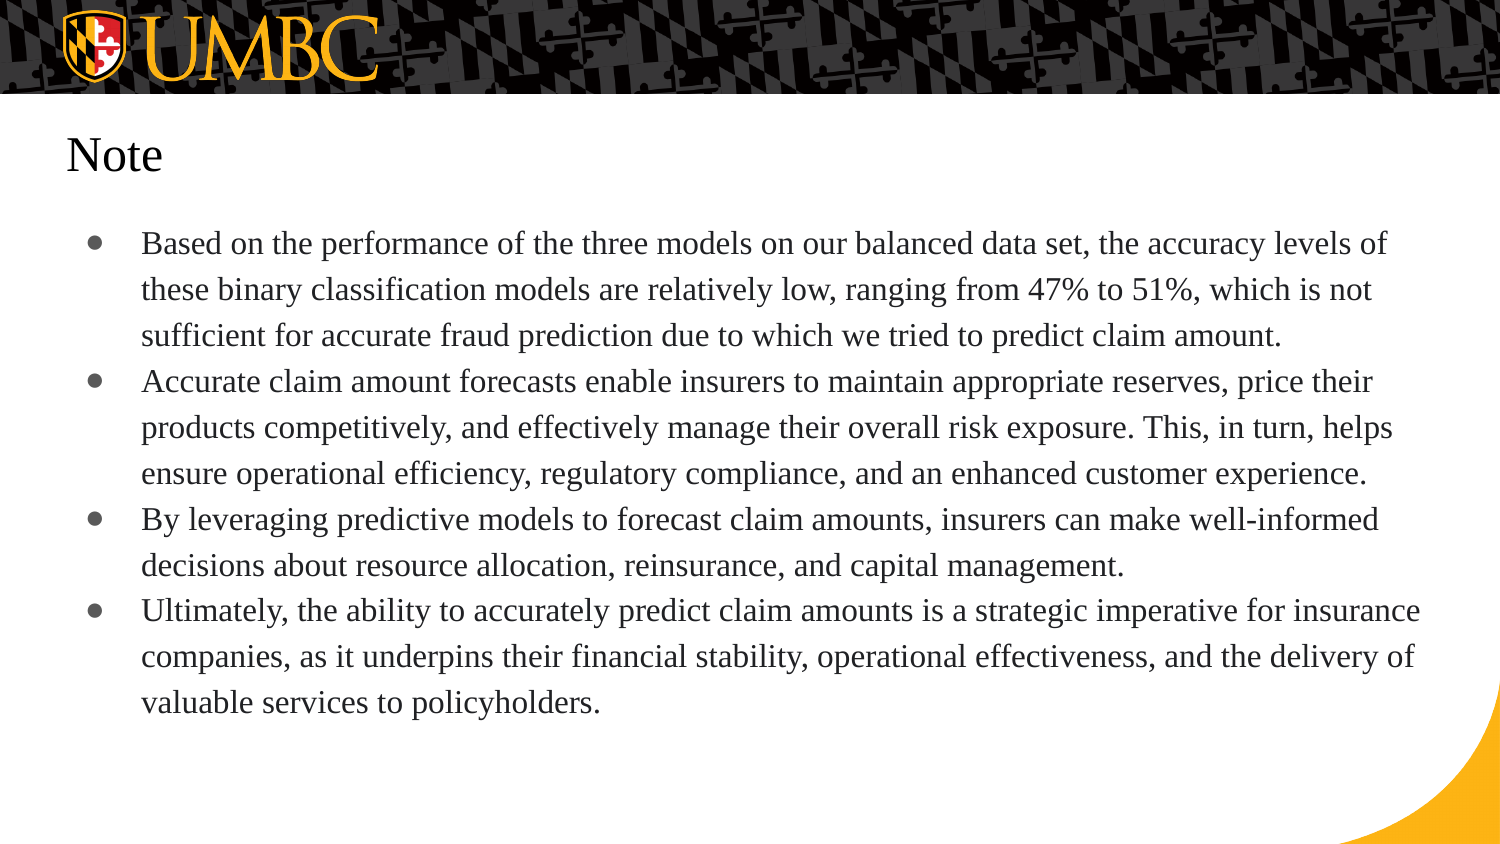

# Note
Based on the performance of the three models on our balanced data set, the accuracy levels of these binary classification models are relatively low, ranging from 47% to 51%, which is not sufficient for accurate fraud prediction due to which we tried to predict claim amount.
Accurate claim amount forecasts enable insurers to maintain appropriate reserves, price their products competitively, and effectively manage their overall risk exposure. This, in turn, helps ensure operational efficiency, regulatory compliance, and an enhanced customer experience.
By leveraging predictive models to forecast claim amounts, insurers can make well-informed decisions about resource allocation, reinsurance, and capital management.
Ultimately, the ability to accurately predict claim amounts is a strategic imperative for insurance companies, as it underpins their financial stability, operational effectiveness, and the delivery of valuable services to policyholders.